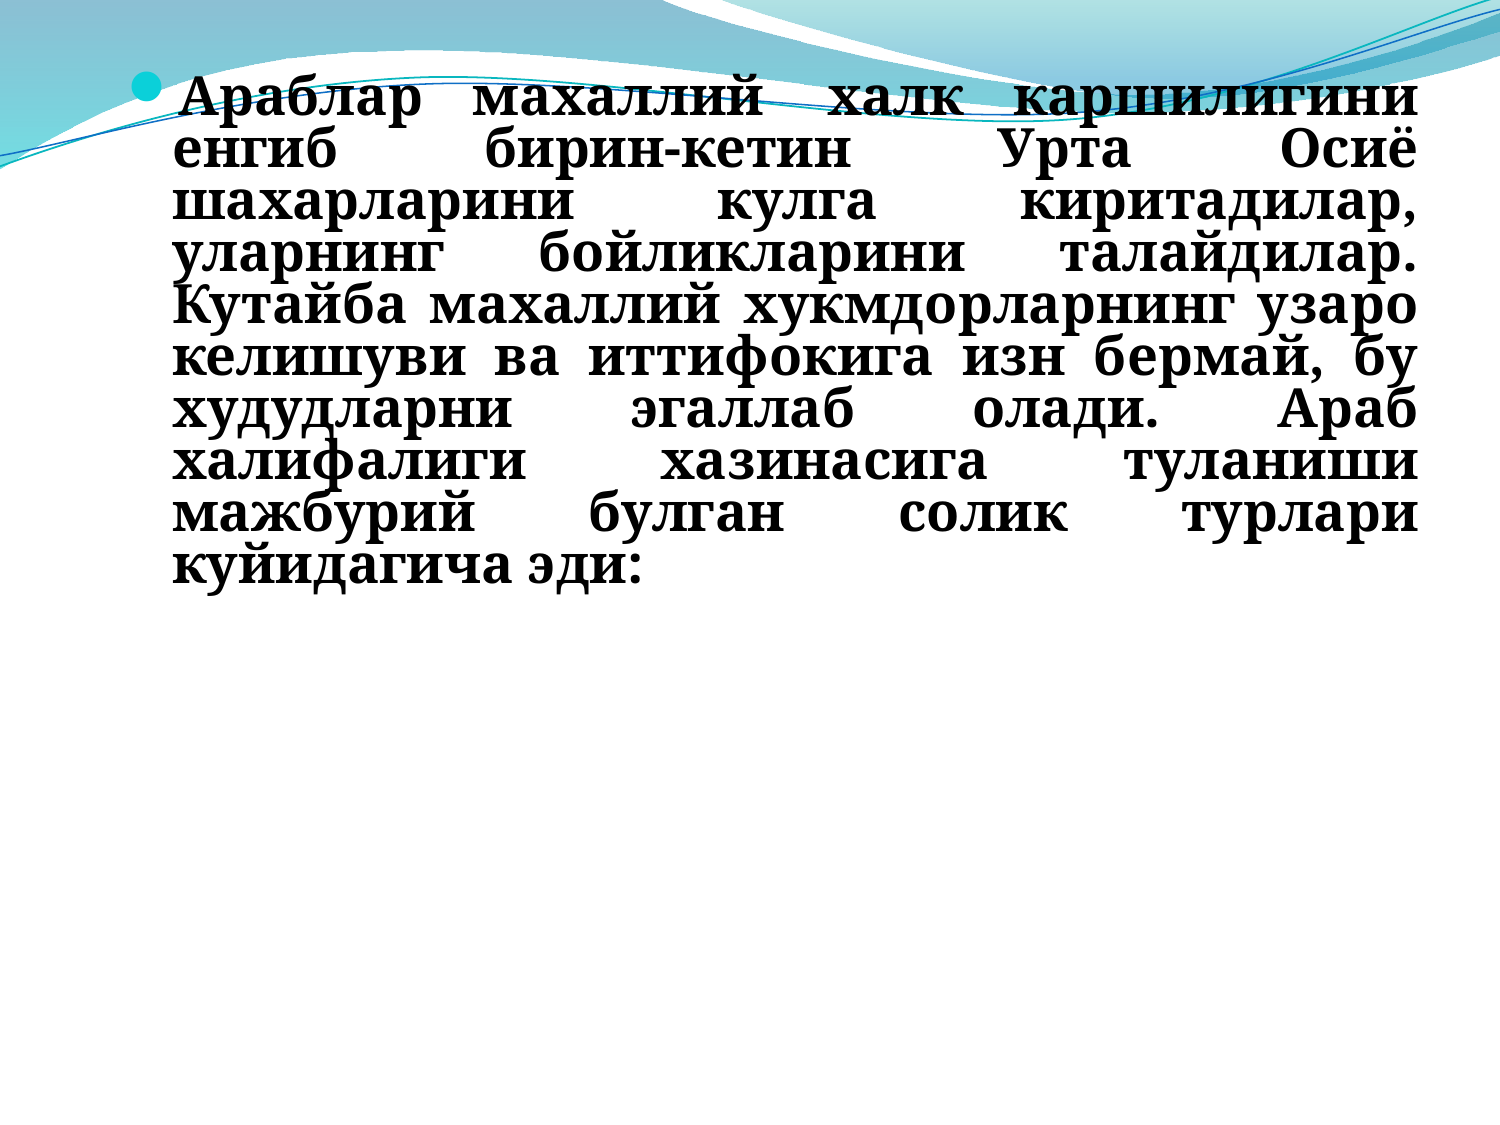

Араблар махаллий  халк каршилигини енгиб бирин-кетин Урта Осиё шахарларини кулга киритадилар, уларнинг бойликларини талайдилар. Кутайба махаллий хукмдорларнинг узаро келишуви ва иттифокига изн бермай, бу худудларни эгаллаб олади. Араб халифалиги хазинасига туланиши мажбурий булган солик турлари куйидагича эди: